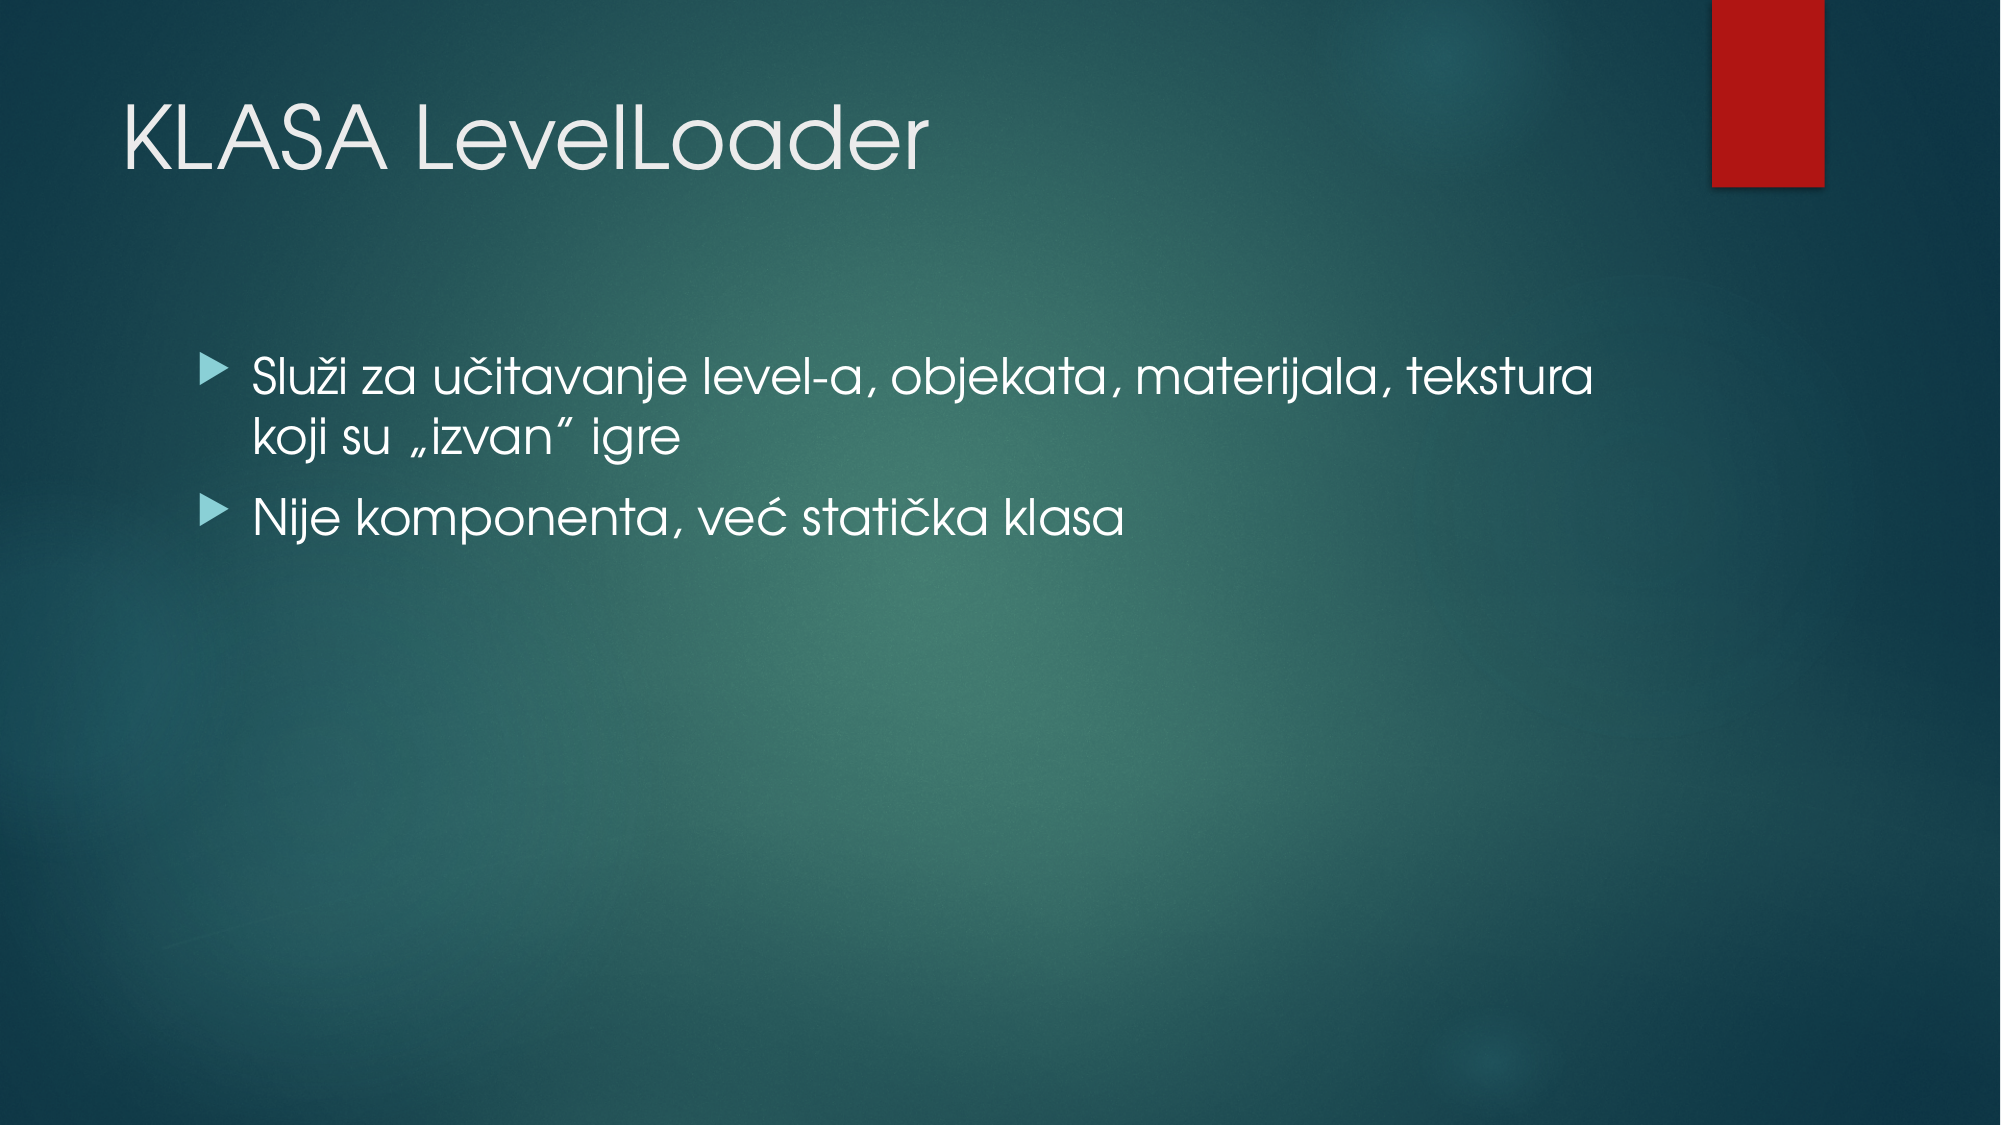

# KLASA LevelLoader
Služi za učitavanje level-a, objekata, materijala, tekstura koji su „izvan” igre
Nije komponenta, već statička klasa